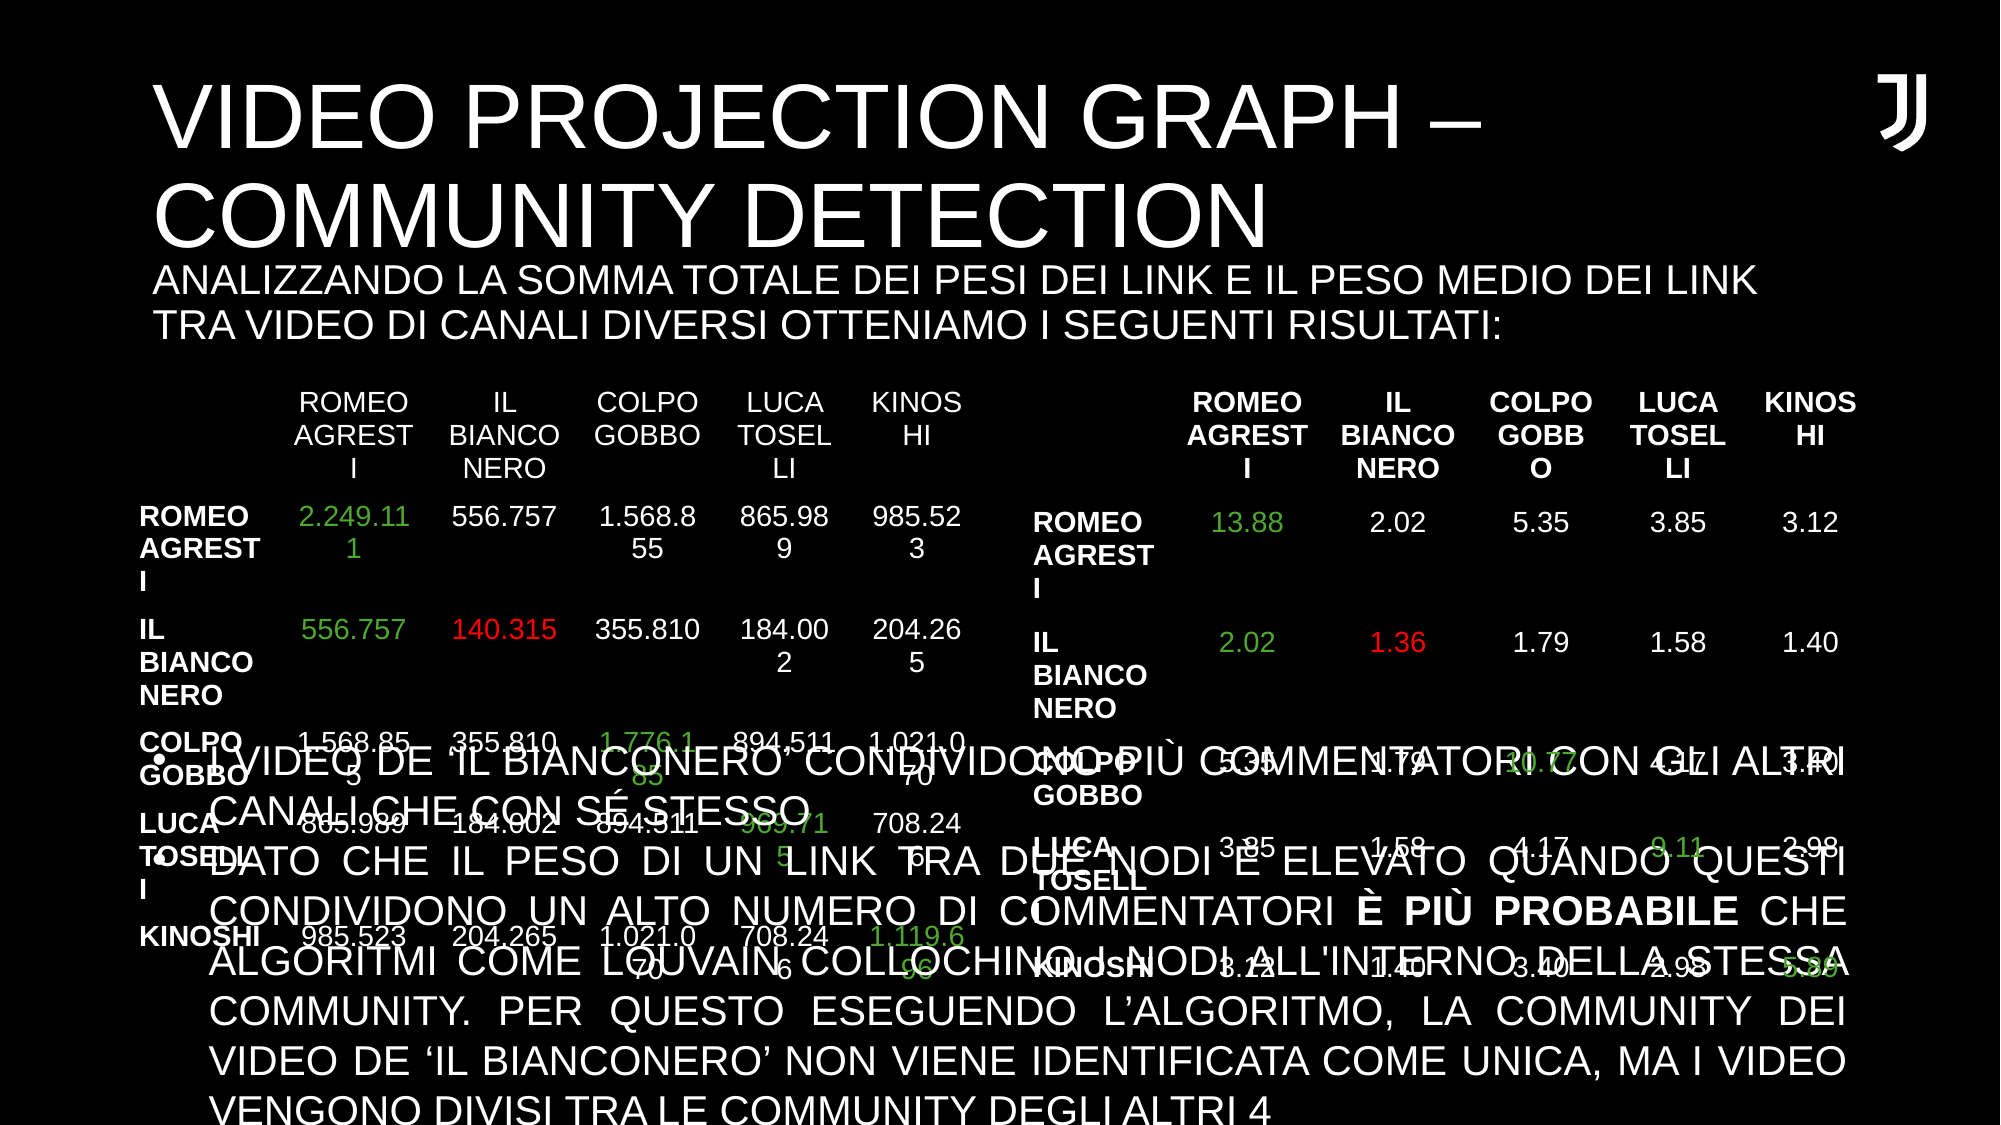

# Video projection graph – Community detection
Analizzando la somma totale dei pesi dei link e il peso medio dei link tra video di canali diversi otteniamo i seguenti risultati:

|  | Romeo Agresti | Il Bianconero | Colpo Gobbo | Luca Toselli | Kinoshi |
| --- | --- | --- | --- | --- | --- |
| Romeo Agresti | 2.249.111 | 556.757 | 1.568.855 | 865.989 | 985.523 |
| Il Bianconero | 556.757 | 140.315 | 355.810 | 184.002 | 204.265 |
| Colpo Gobbo | 1.568.855 | 355.810 | 1.776.185 | 894.511 | 1.021.070 |
| Luca Toselli | 865.989 | 184.002 | 894.511 | 969.715 | 708.246 |
| Kinoshi | 985.523 | 204.265 | 1.021.070 | 708.246 | 1.119.696 |
|  | Romeo Agresti | Il Bianconero | Colpo Gobbo | Luca Toselli | Kinoshi |
| --- | --- | --- | --- | --- | --- |
| Romeo Agresti | 13.88 | 2.02 | 5.35 | 3.85 | 3.12 |
| Il Bianconero | 2.02 | 1.36 | 1.79 | 1.58 | 1.40 |
| Colpo Gobbo | 5.35 | 1.79 | 10.77 | 4.17 | 3.40 |
| Luca Toselli | 3.85 | 1.58 | 4.17 | 9.11 | 2.98 |
| Kinoshi | 3.12 | 1.40 | 3.40 | 2.98 | 5.89 |
I video de ‘Il bianconero’ condividono più commentatori con gli altri canali che con sé stesso
Dato che il peso​ di un link tra due nodi è elevato quando questi condividono un alto numero di commentatori è più probabile che algoritmi come Louvain collochino i nodi all'interno della stessa community. Per questo eseguendo l’algoritmo, la community dei video de ‘Il Bianconero’ non viene identificata come unica, ma i video vengono divisi tra le community degli altri 4